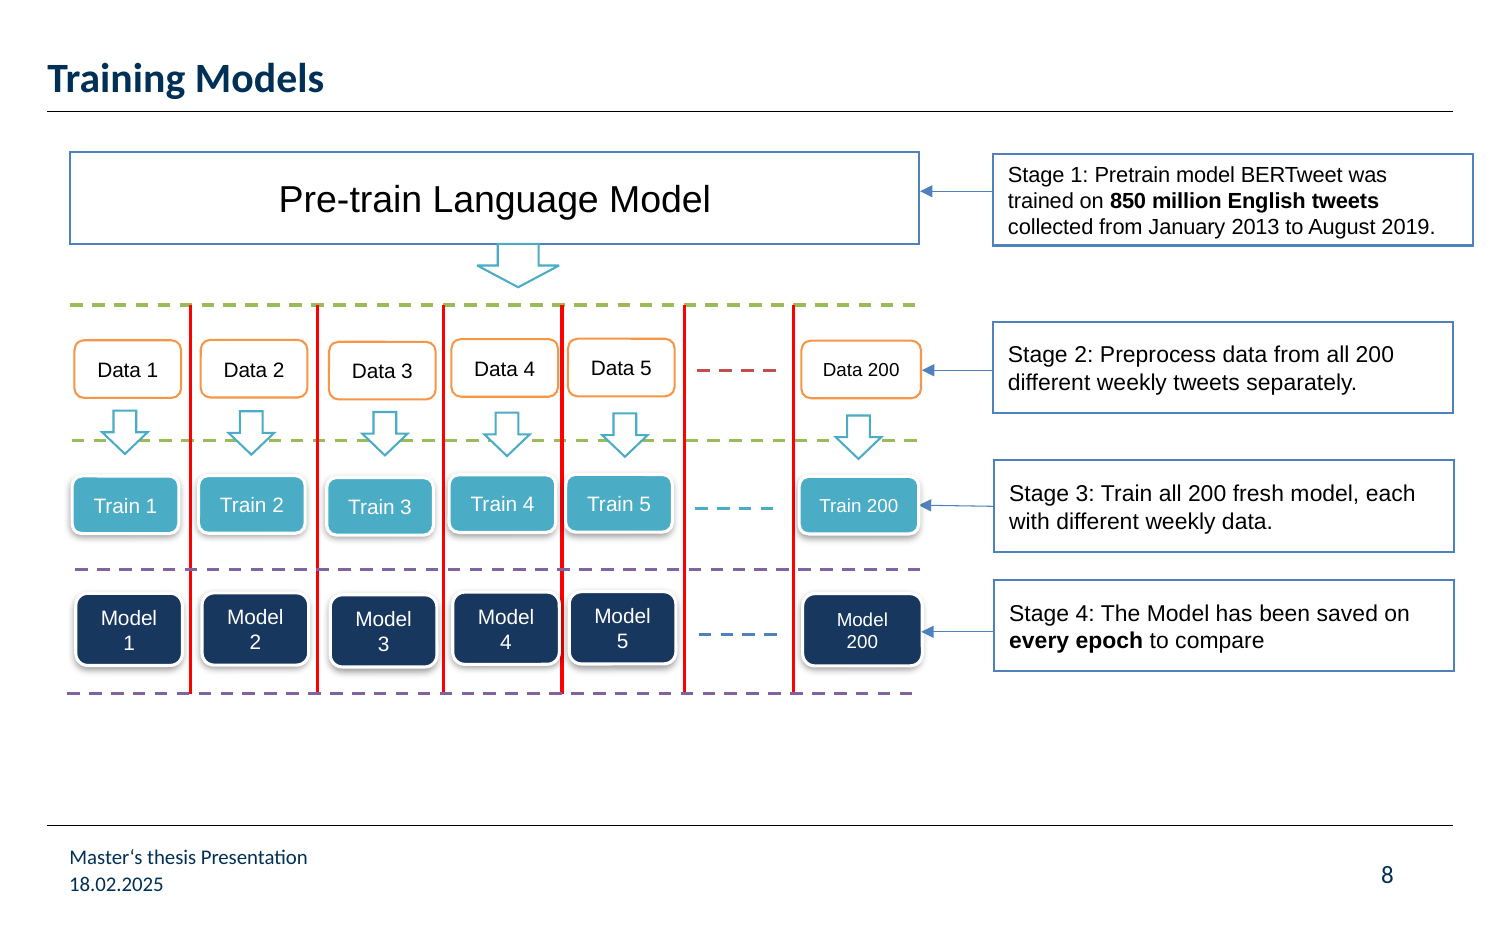

# Training Models
Pre-train Language Model
Stage 1: Pretrain model BERTweet was trained on 850 million English tweets collected from January 2013 to August 2019.

Data 5
Data 4
Data 2
Data 1
Data 200
Data 3

Train 5
Train 4
Train 2
Train 1
Train 200
Train 3
Model 5
Model 4
Model 2
Model 1
Model 200
Model 3
Stage 2: Preprocess data from all 200 different weekly tweets separately.
Stage 3: Train all 200 fresh model, each with different weekly data.
Stage 4: The Model has been saved on every epoch to compare